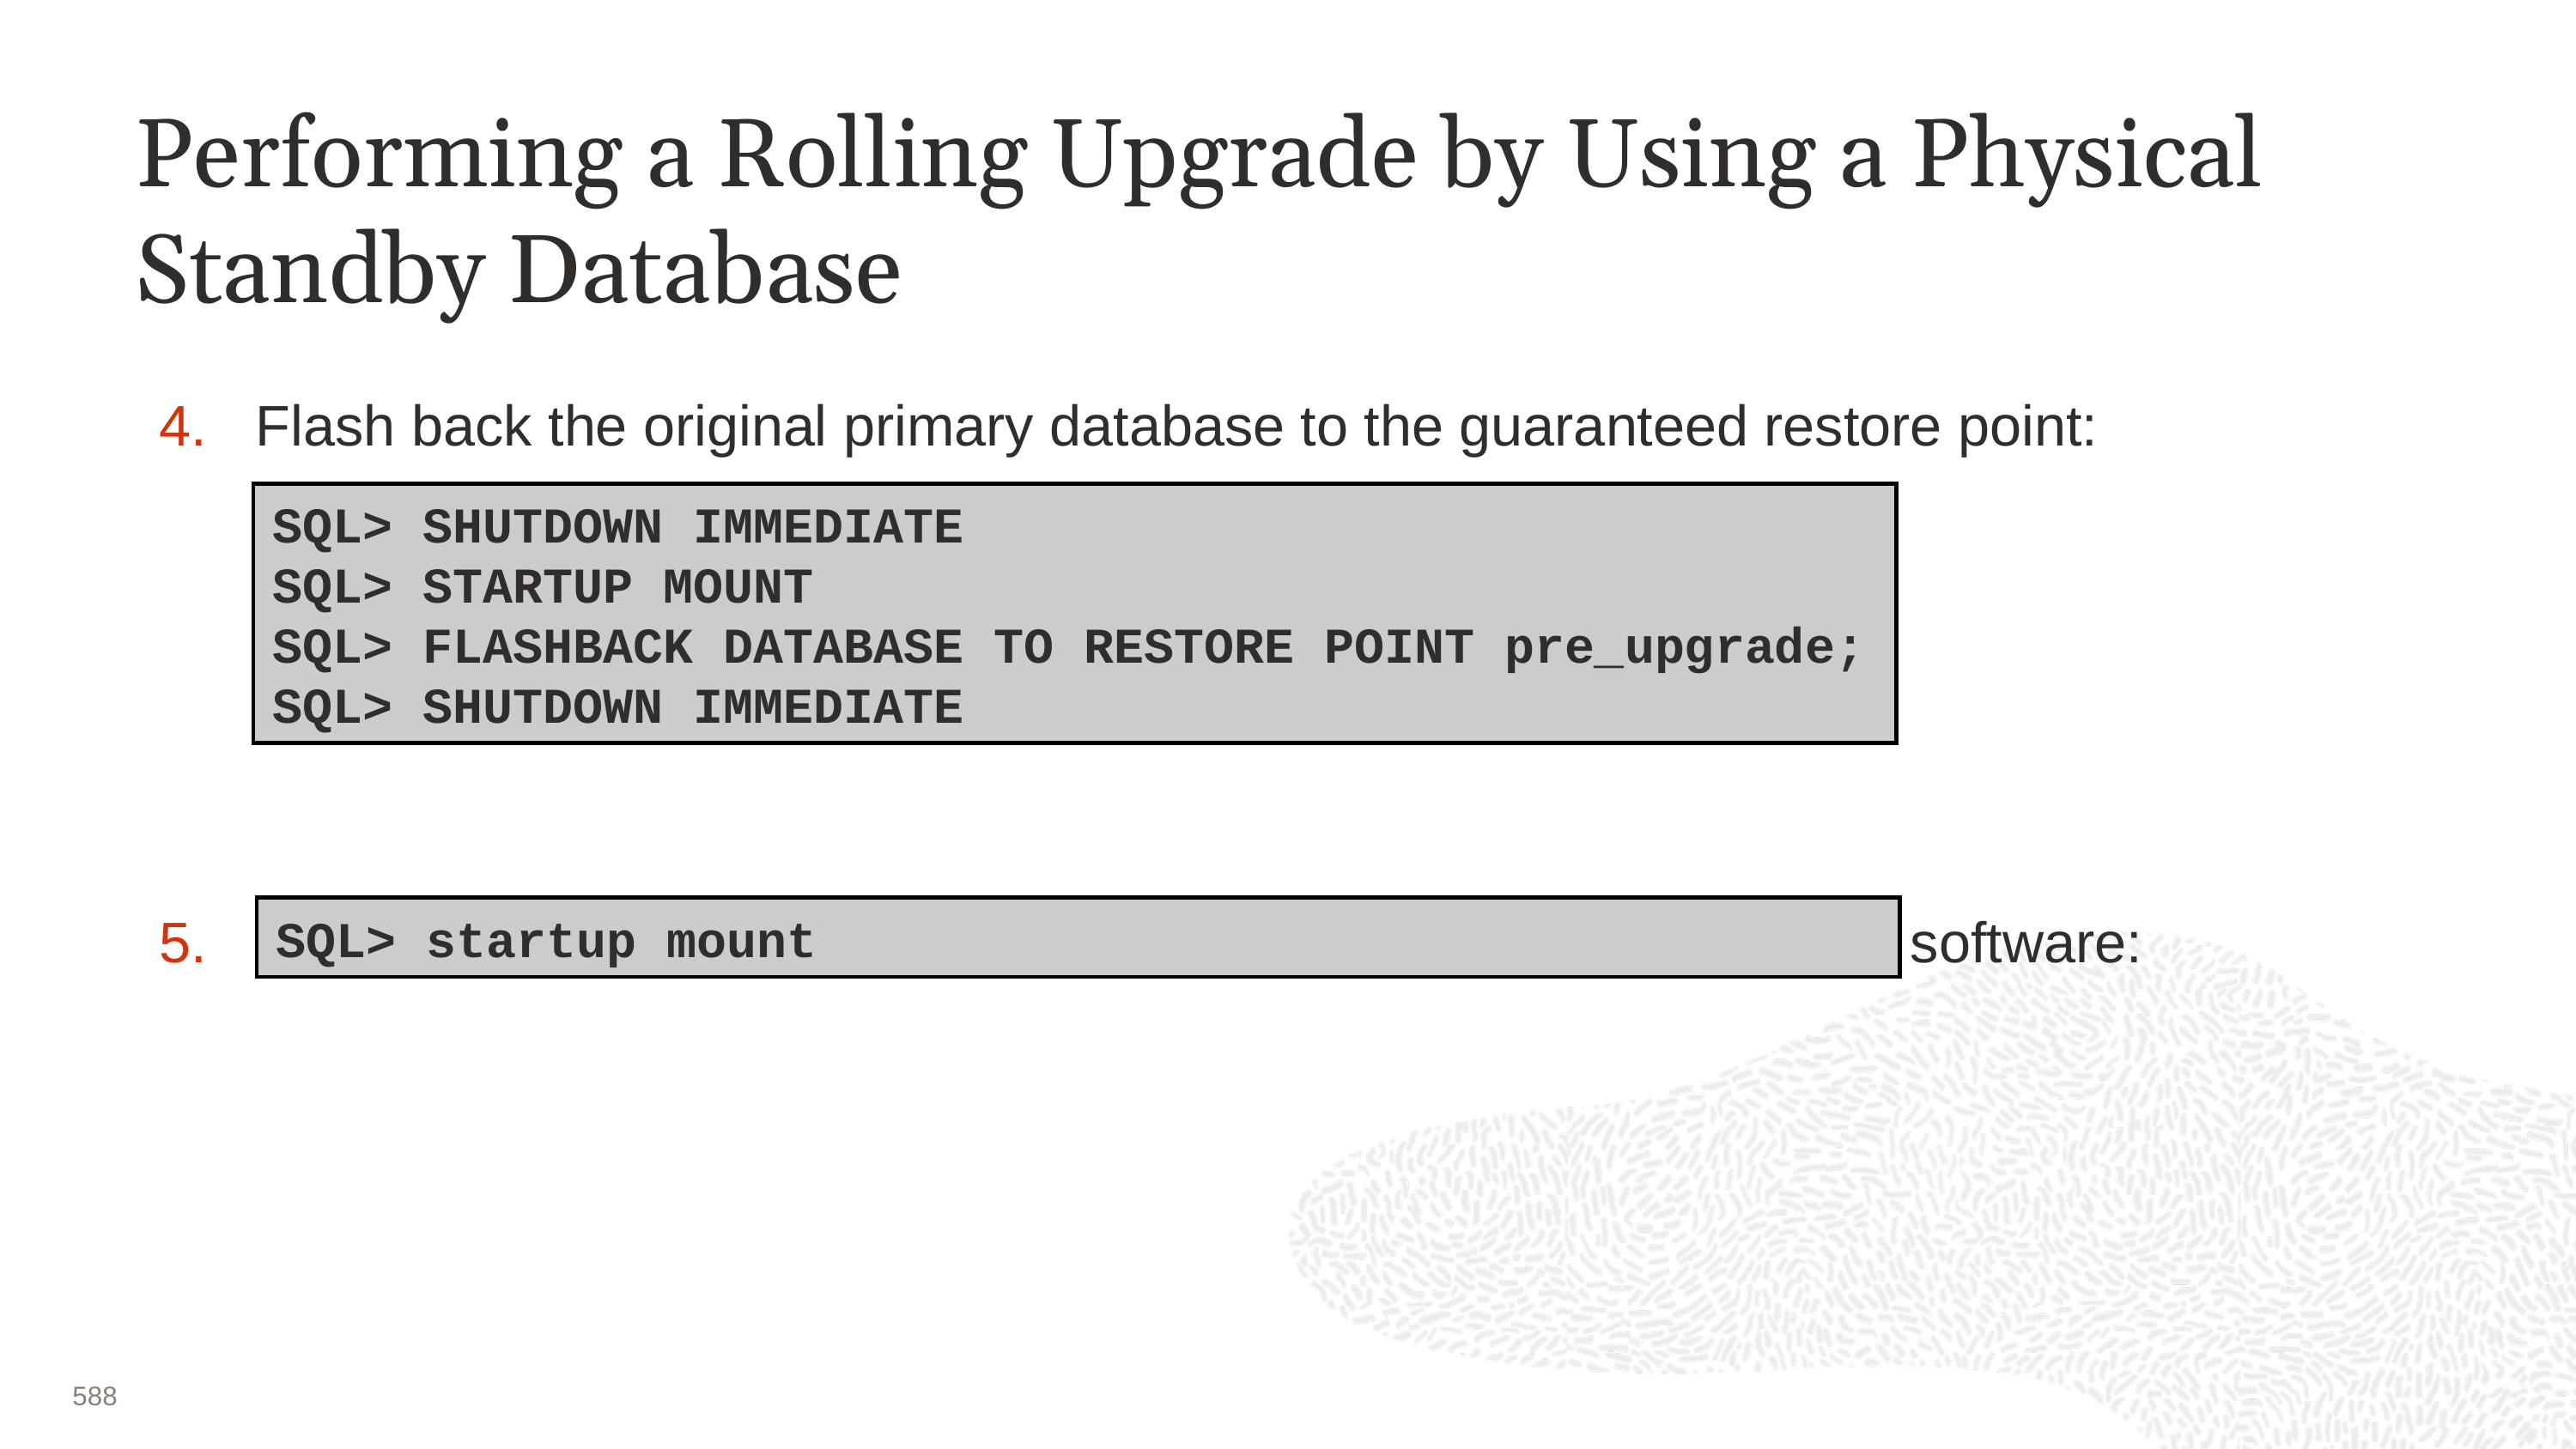

# Performing a Rolling Upgrade by Using a Physical Standby Database
Flash back the original primary database to the guaranteed restore point:

Mount the original primary database using the new version of the software:
SQL> SHUTDOWN IMMEDIATE
SQL> STARTUP MOUNT
SQL> FLASHBACK DATABASE TO RESTORE POINT pre_upgrade;
SQL> SHUTDOWN IMMEDIATE
SQL> startup mount